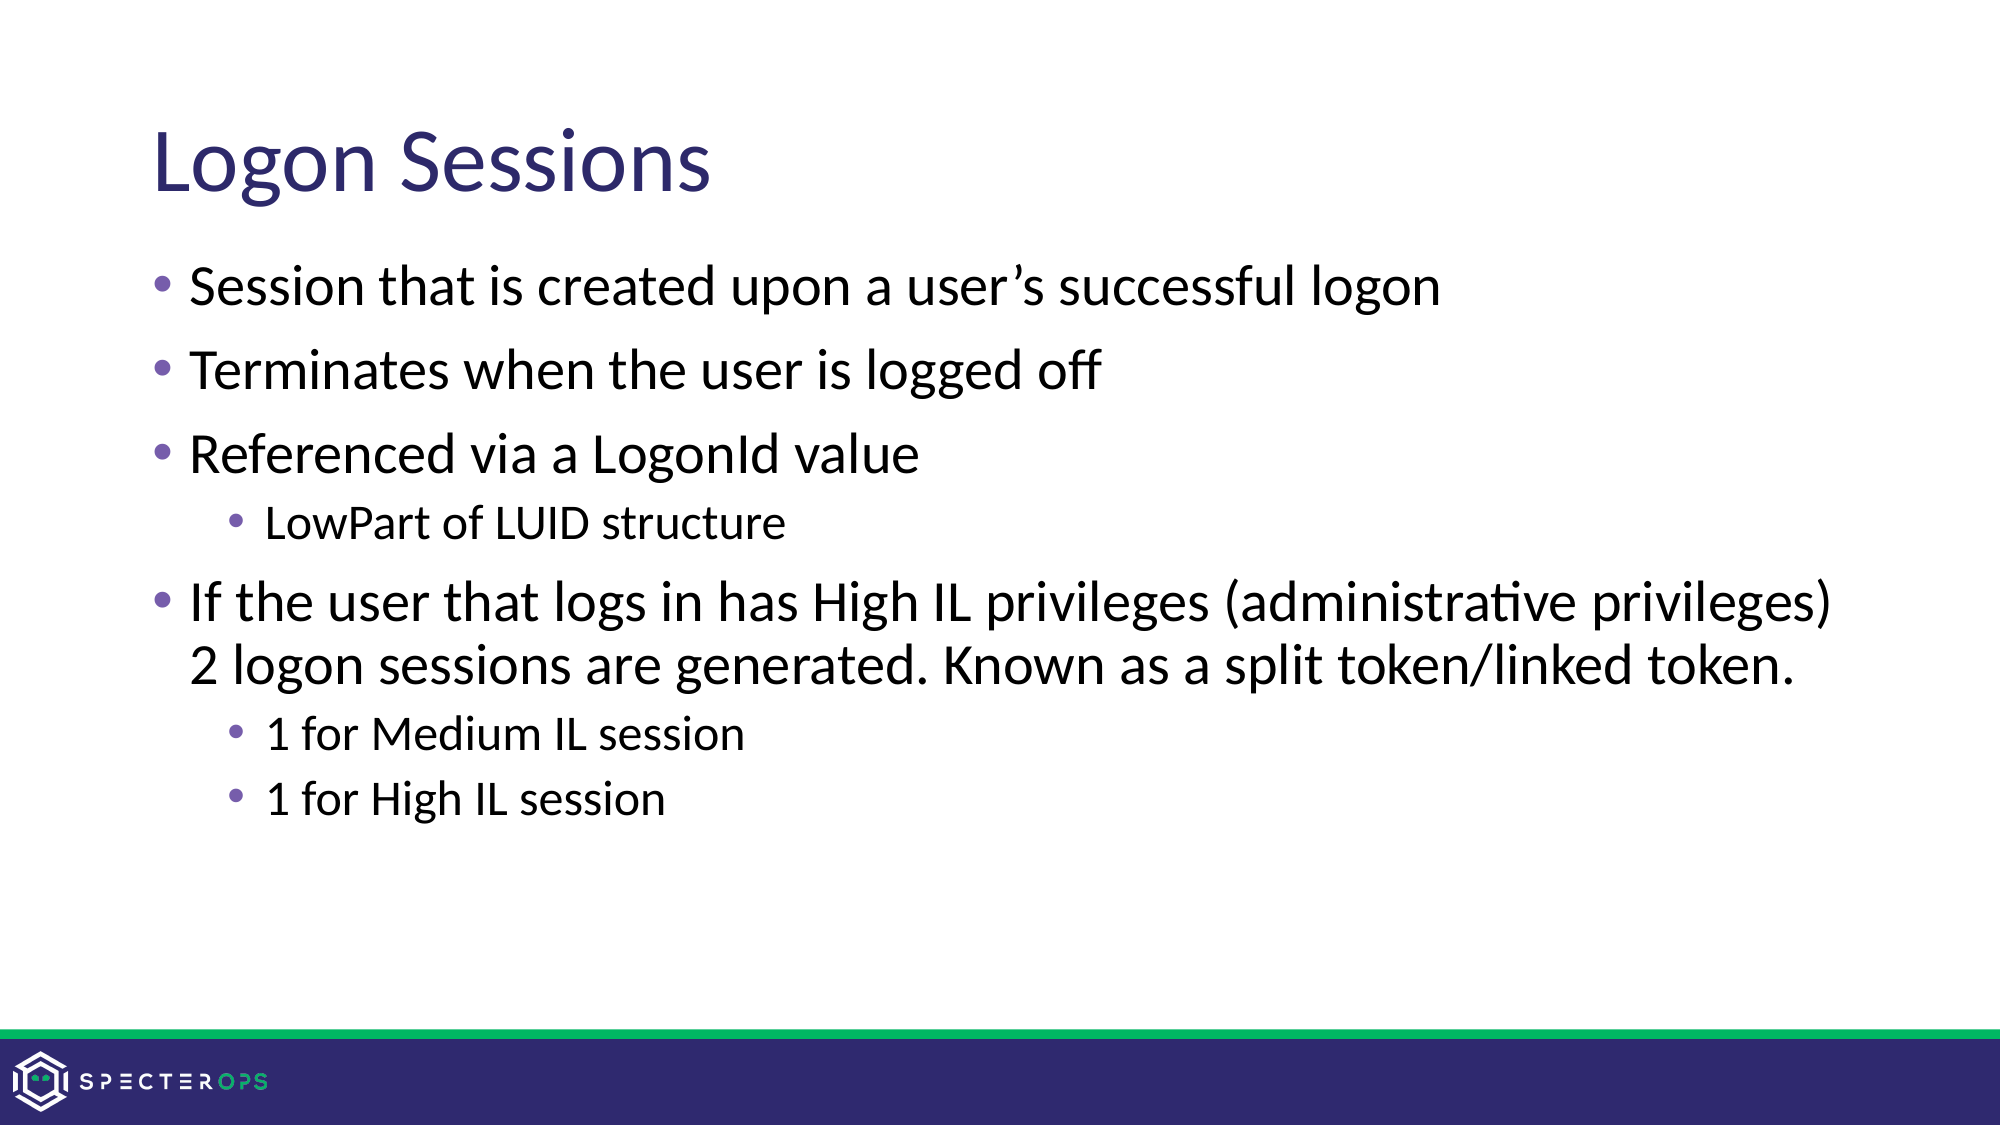

# Logon Sessions
Session that is created upon a user’s successful logon
Terminates when the user is logged off
Referenced via a LogonId value
LowPart of LUID structure
If the user that logs in has High IL privileges (administrative privileges) 2 logon sessions are generated. Known as a split token/linked token.
1 for Medium IL session
1 for High IL session